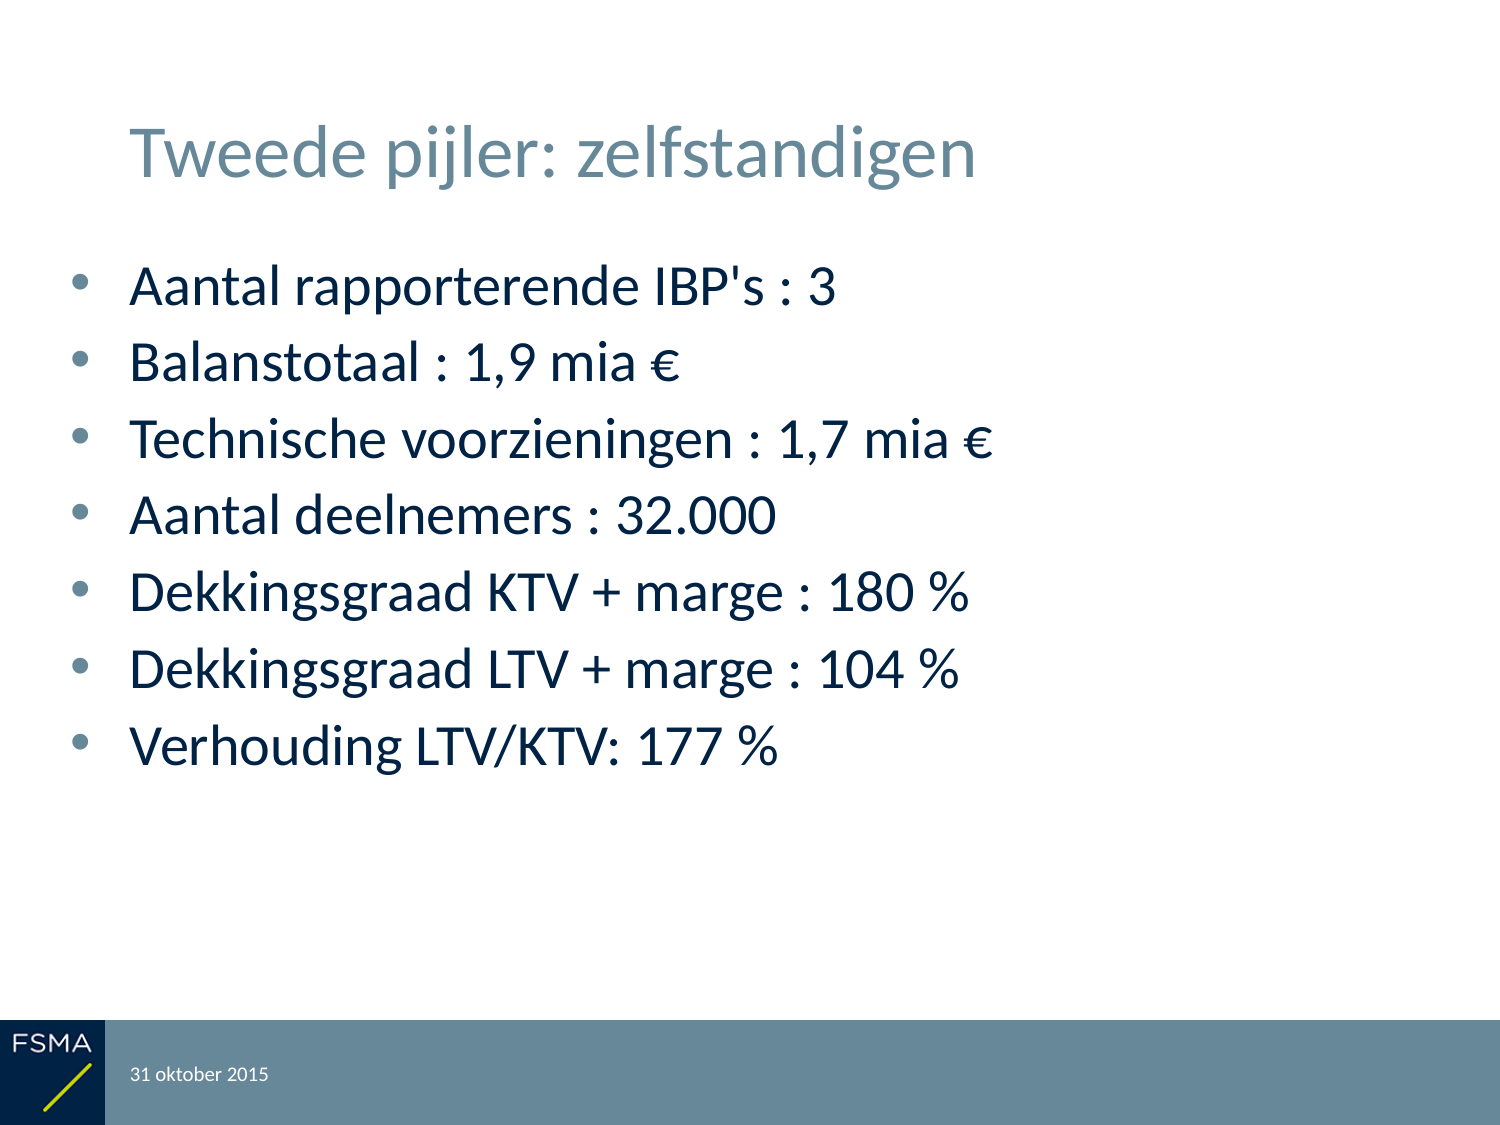

# Tweede pijler: zelfstandigen
Aantal rapporterende IBP's : 3
Balanstotaal : 1,9 mia €
Technische voorzieningen : 1,7 mia €
Aantal deelnemers : 32.000
Dekkingsgraad KTV + marge : 180 %
Dekkingsgraad LTV + marge : 104 %
Verhouding LTV/KTV: 177 %
31 oktober 2015
Rapportering over het boekjaar 2014
24